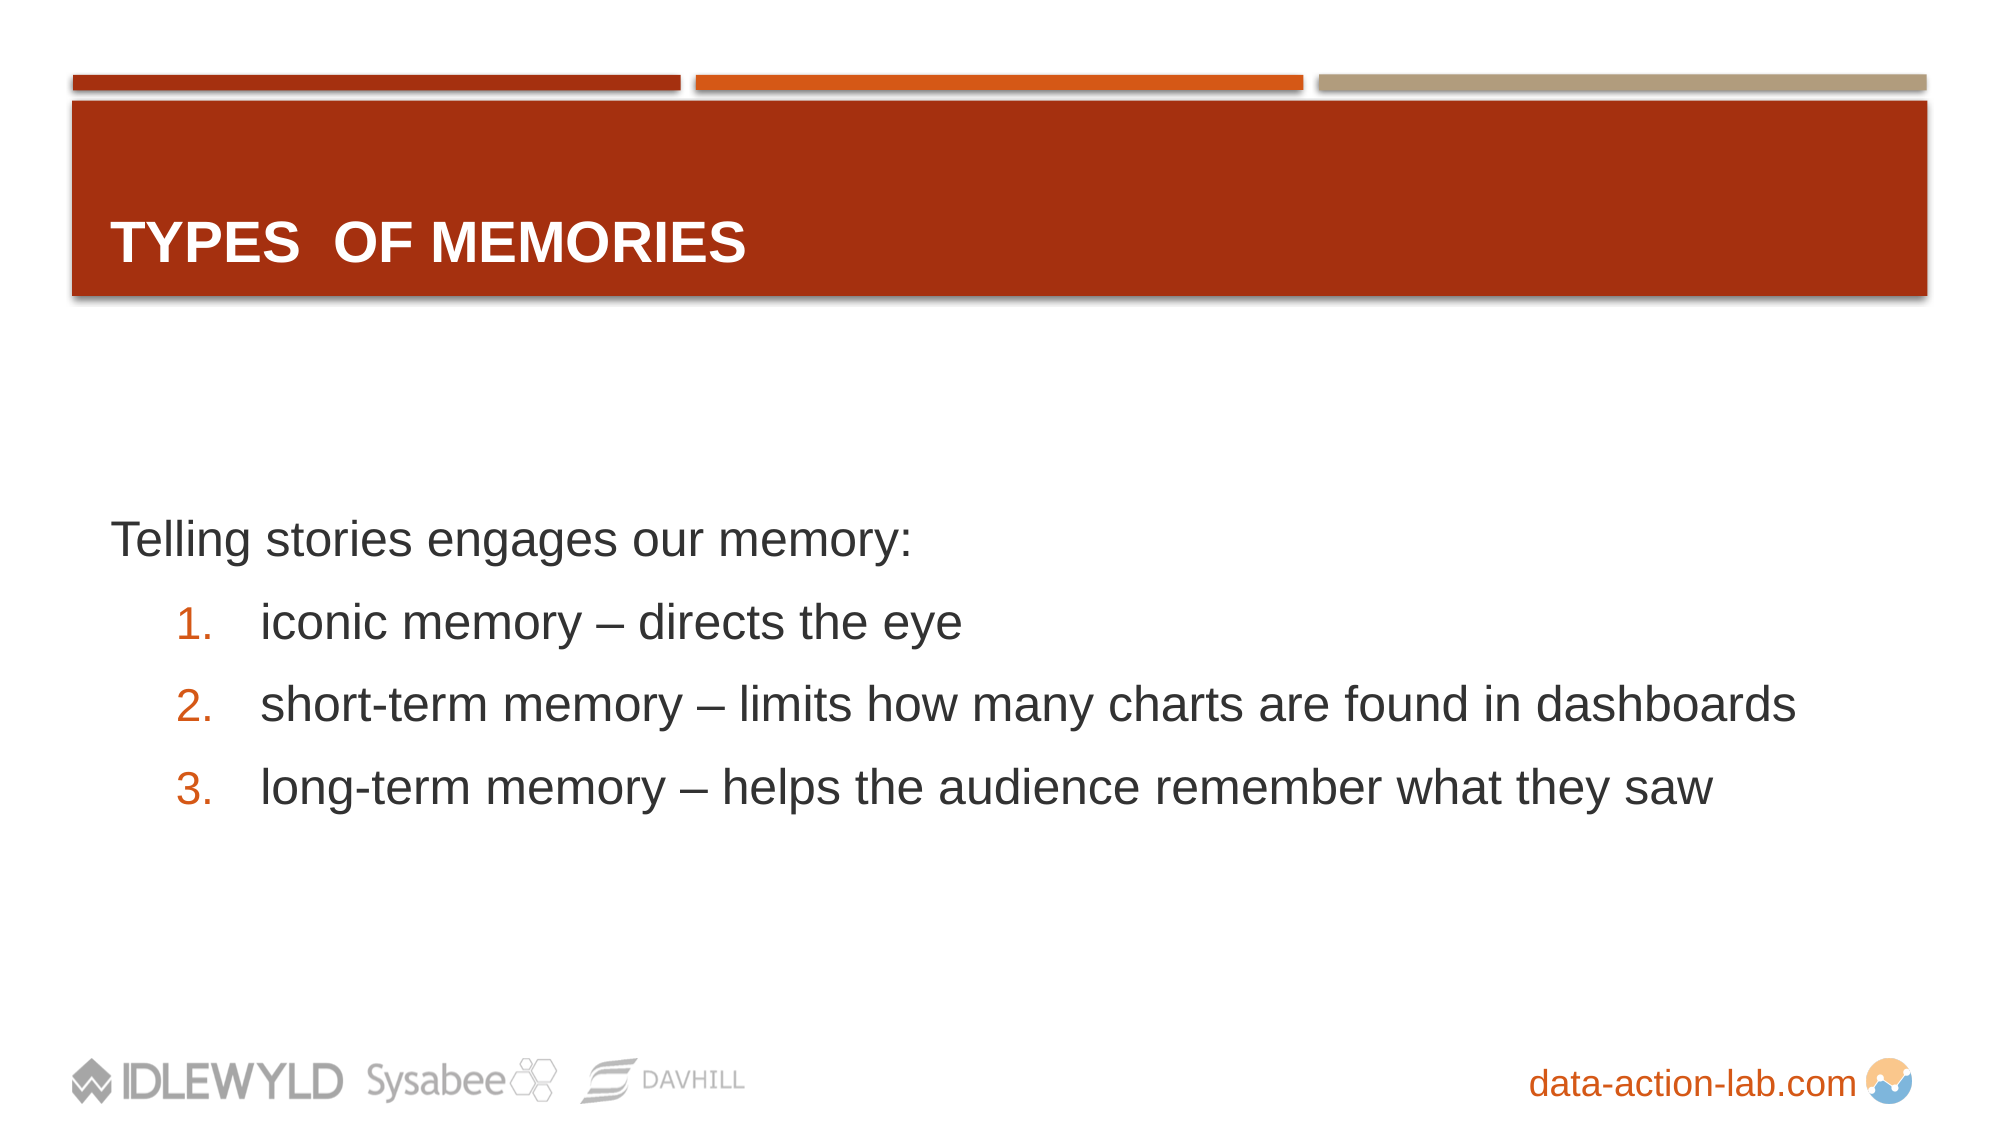

# TYPES  OF MEMORIES
Telling stories engages our memory:
iconic memory – directs the eye
short-term memory – limits how many charts are found in dashboards
long-term memory – helps the audience remember what they saw